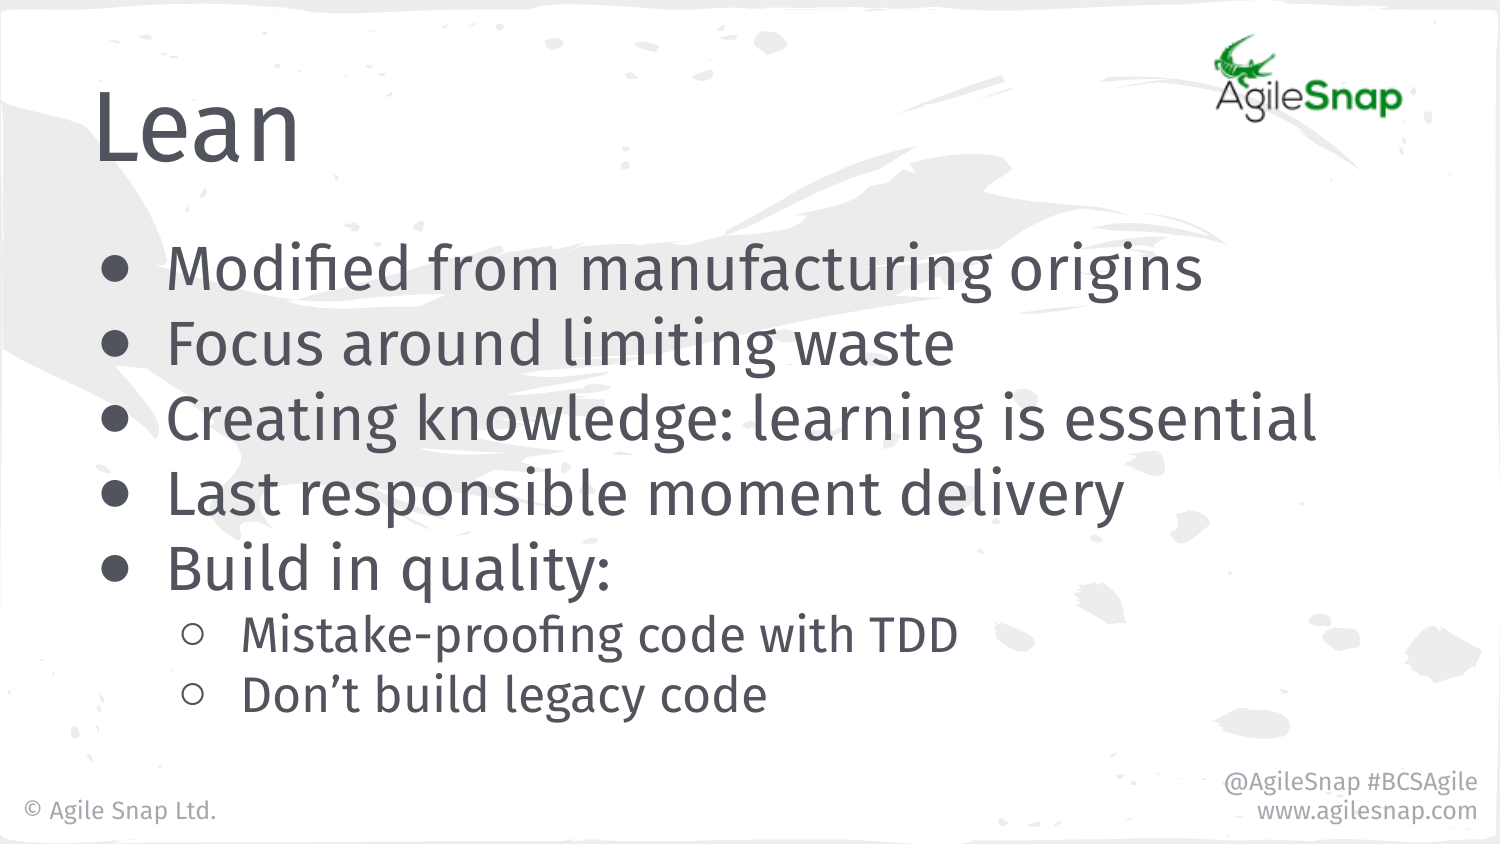

# Lean
Modified from manufacturing origins
Focus around limiting waste
Creating knowledge: learning is essential
Last responsible moment delivery
Build in quality:
Mistake-proofing code with TDD
Don’t build legacy code